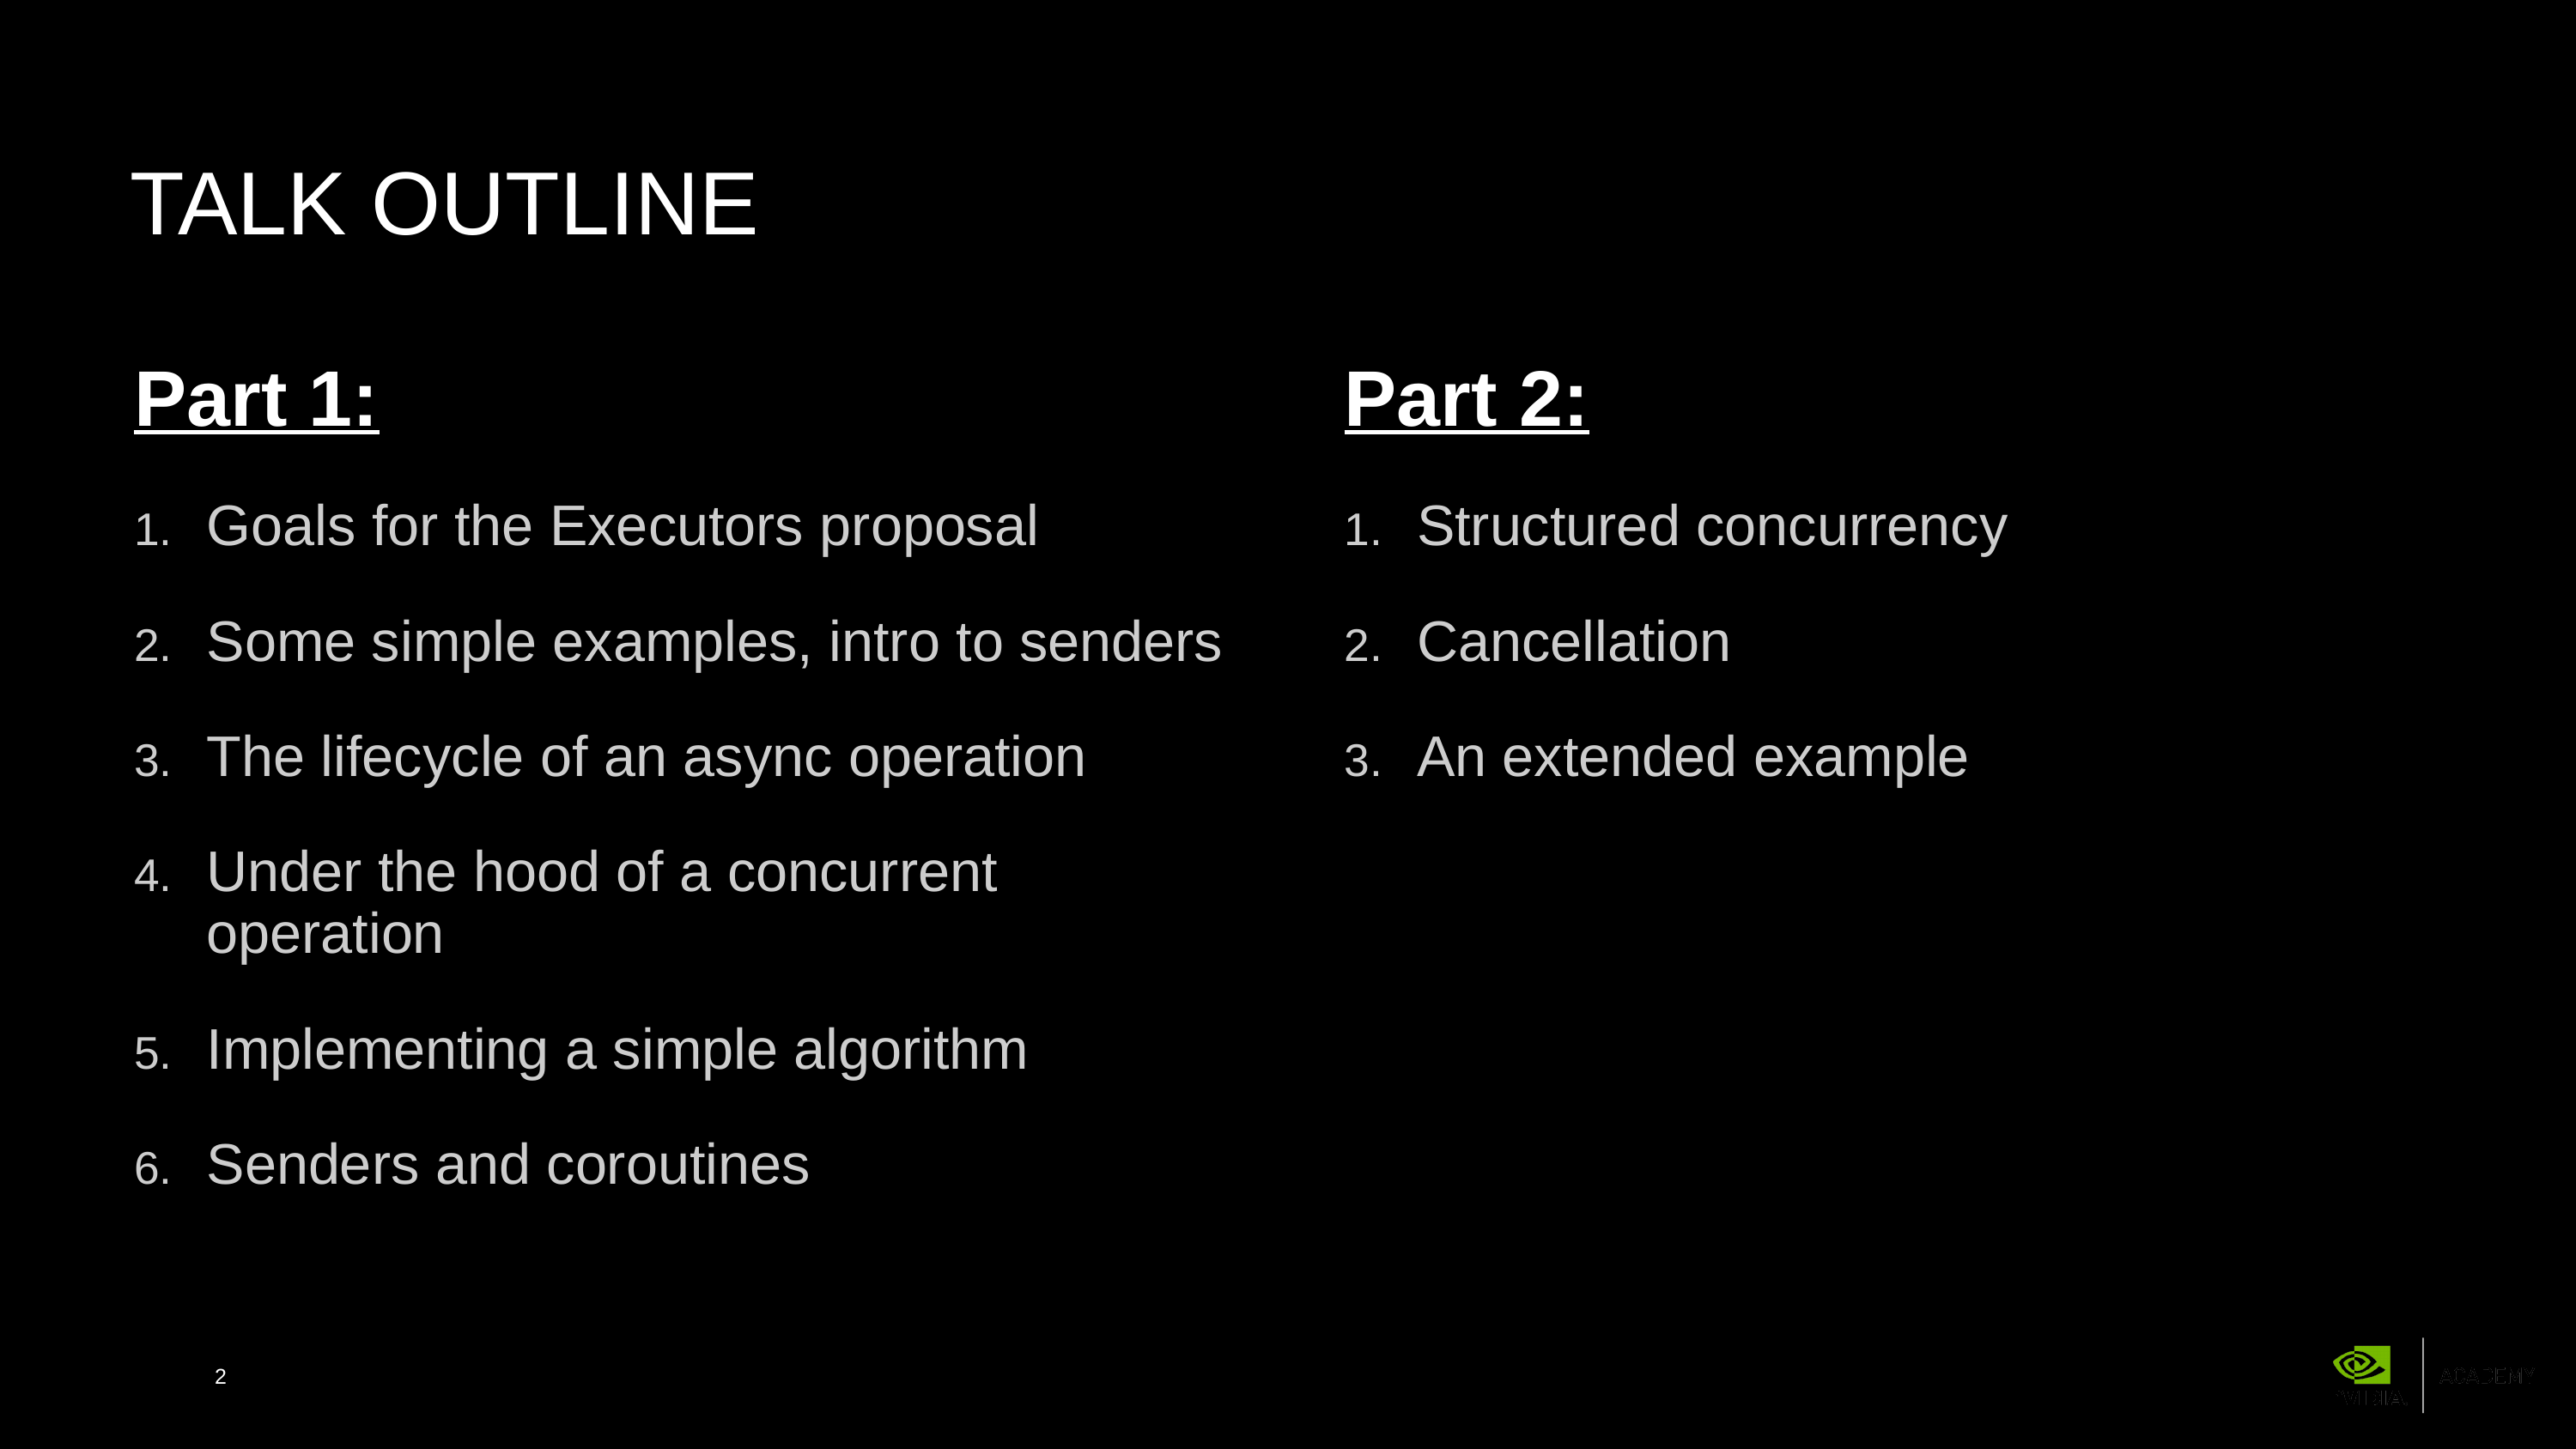

# Talk outline
Part 1:
Goals for the Executors proposal
Some simple examples, intro to senders
The lifecycle of an async operation
Under the hood of a concurrent operation
Implementing a simple algorithm
Senders and coroutines

Part 2:
Structured concurrency
Cancellation
An extended example

2